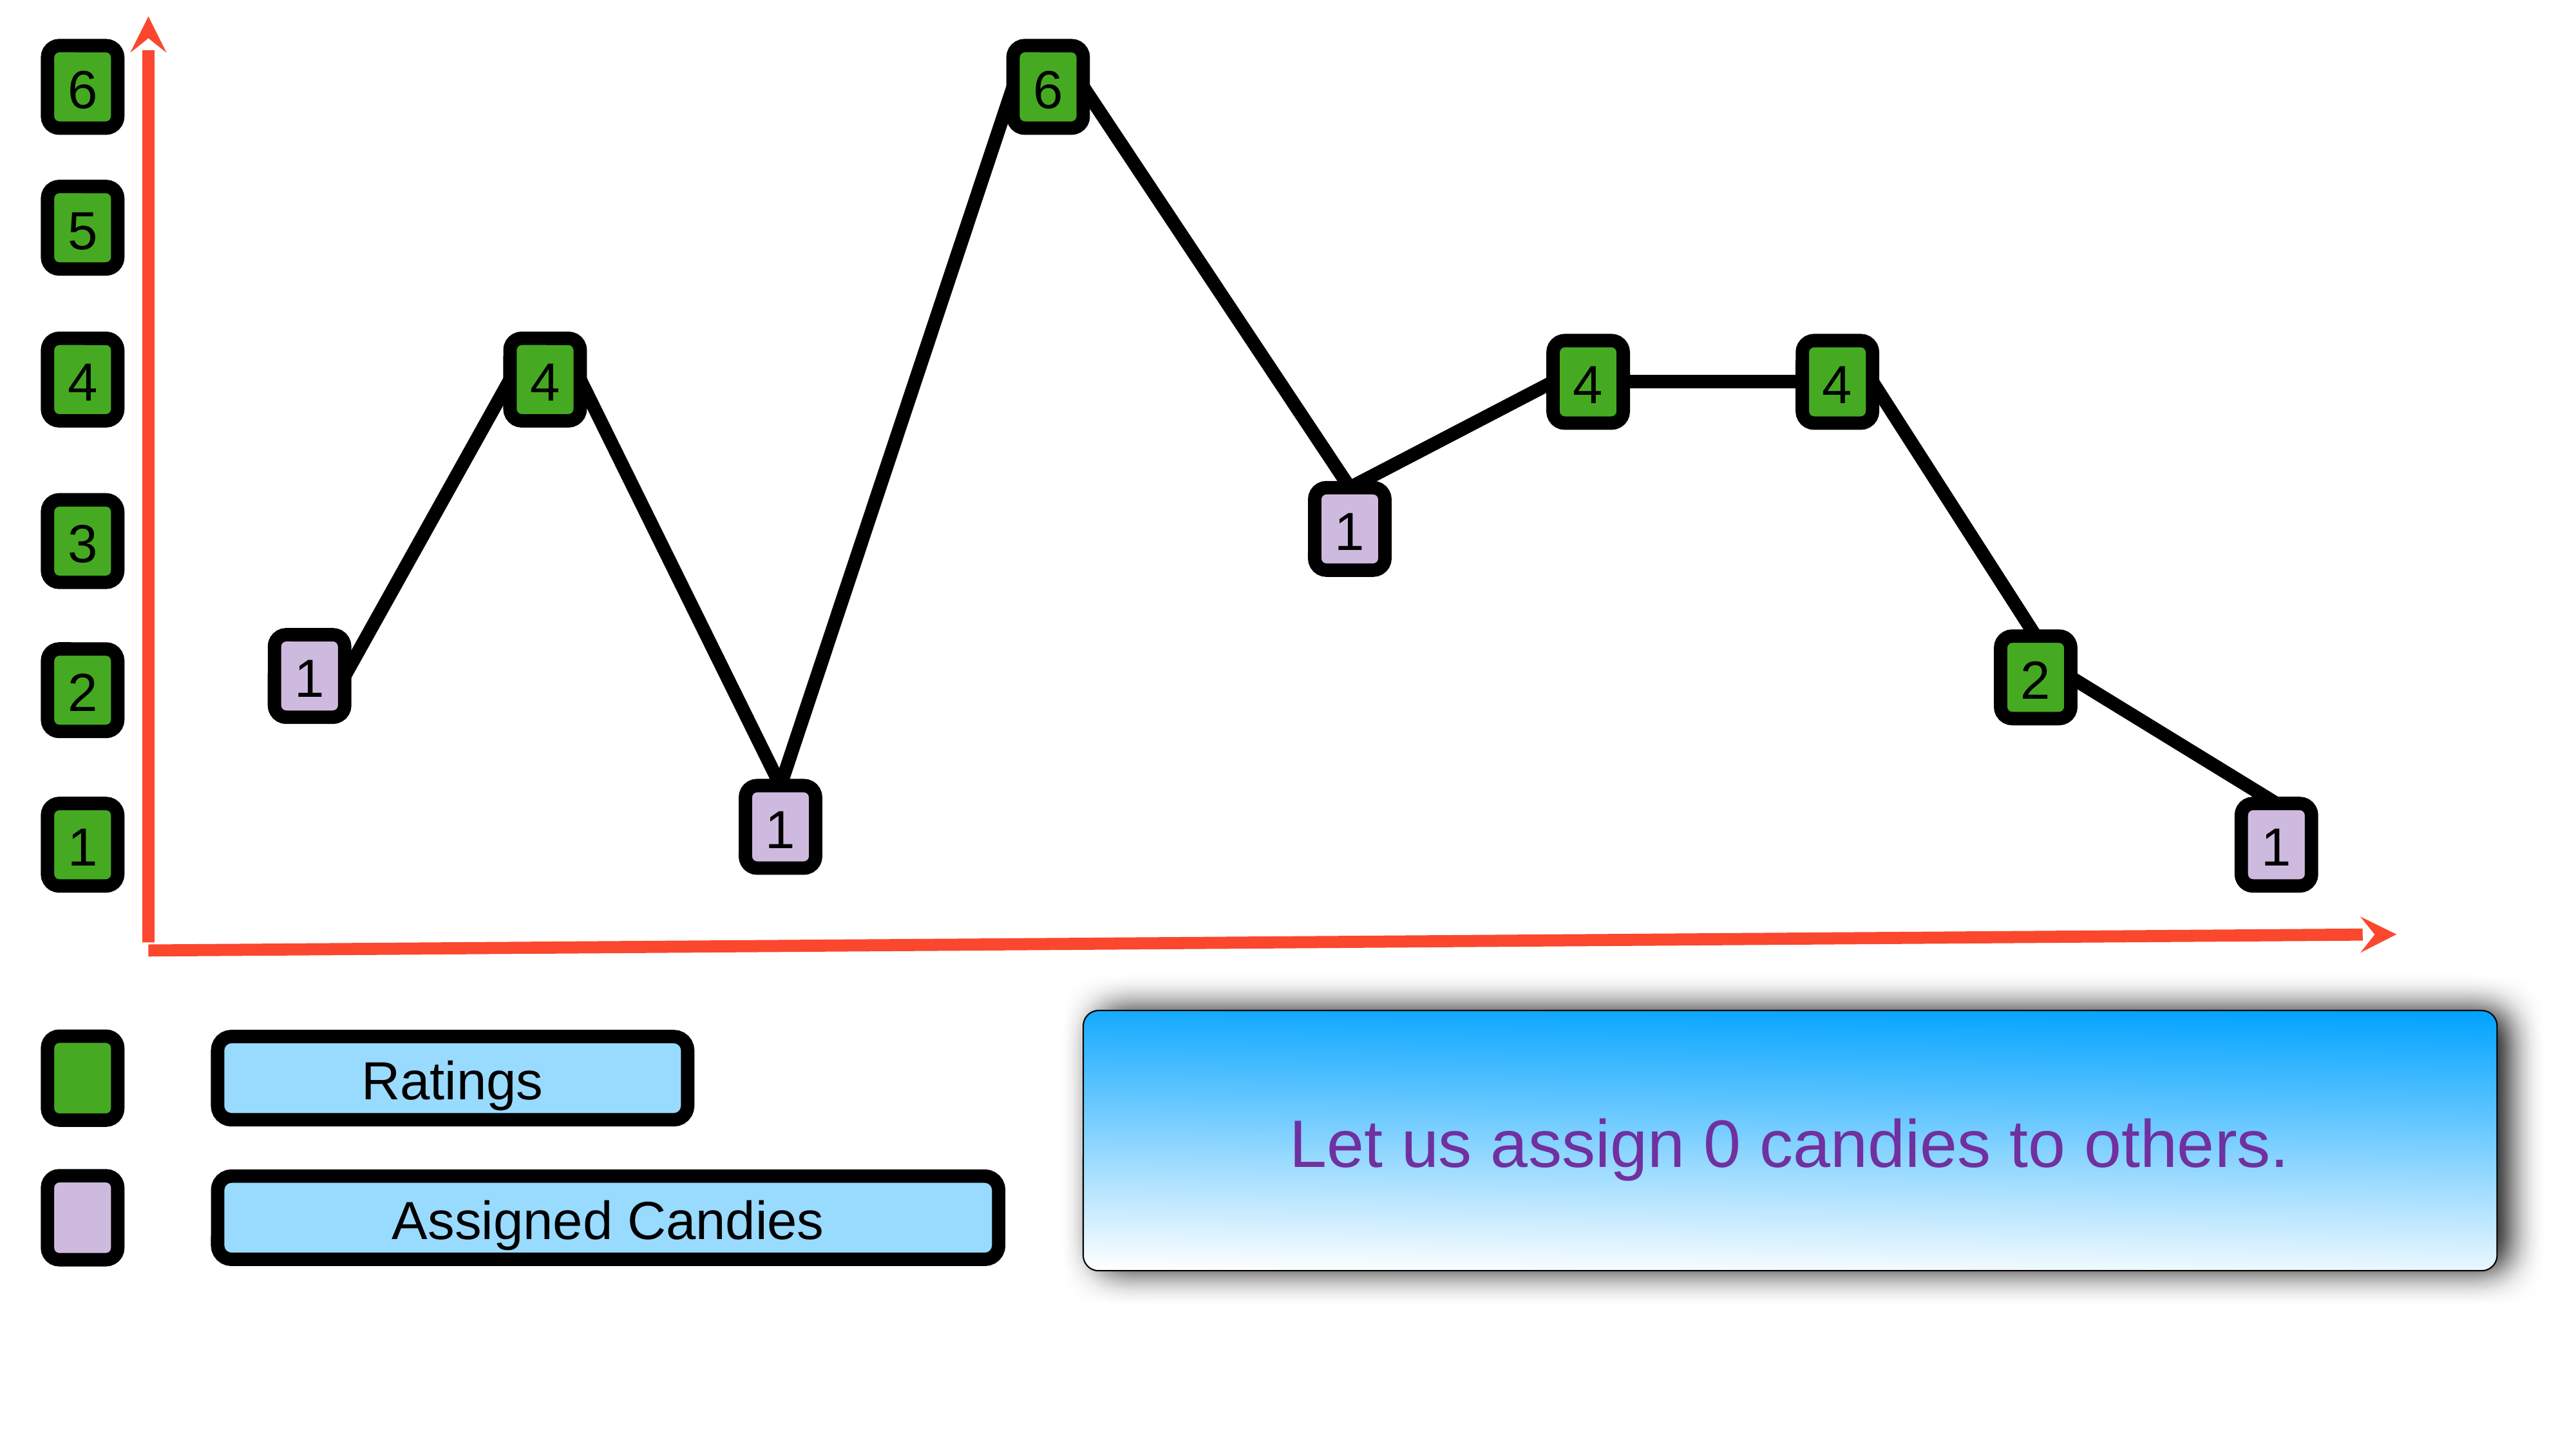

6
6
5
4
4
4
4
1
3
1
2
2
1
1
1
Let us assign 0 candies to others.

Ratings

Assigned Candies